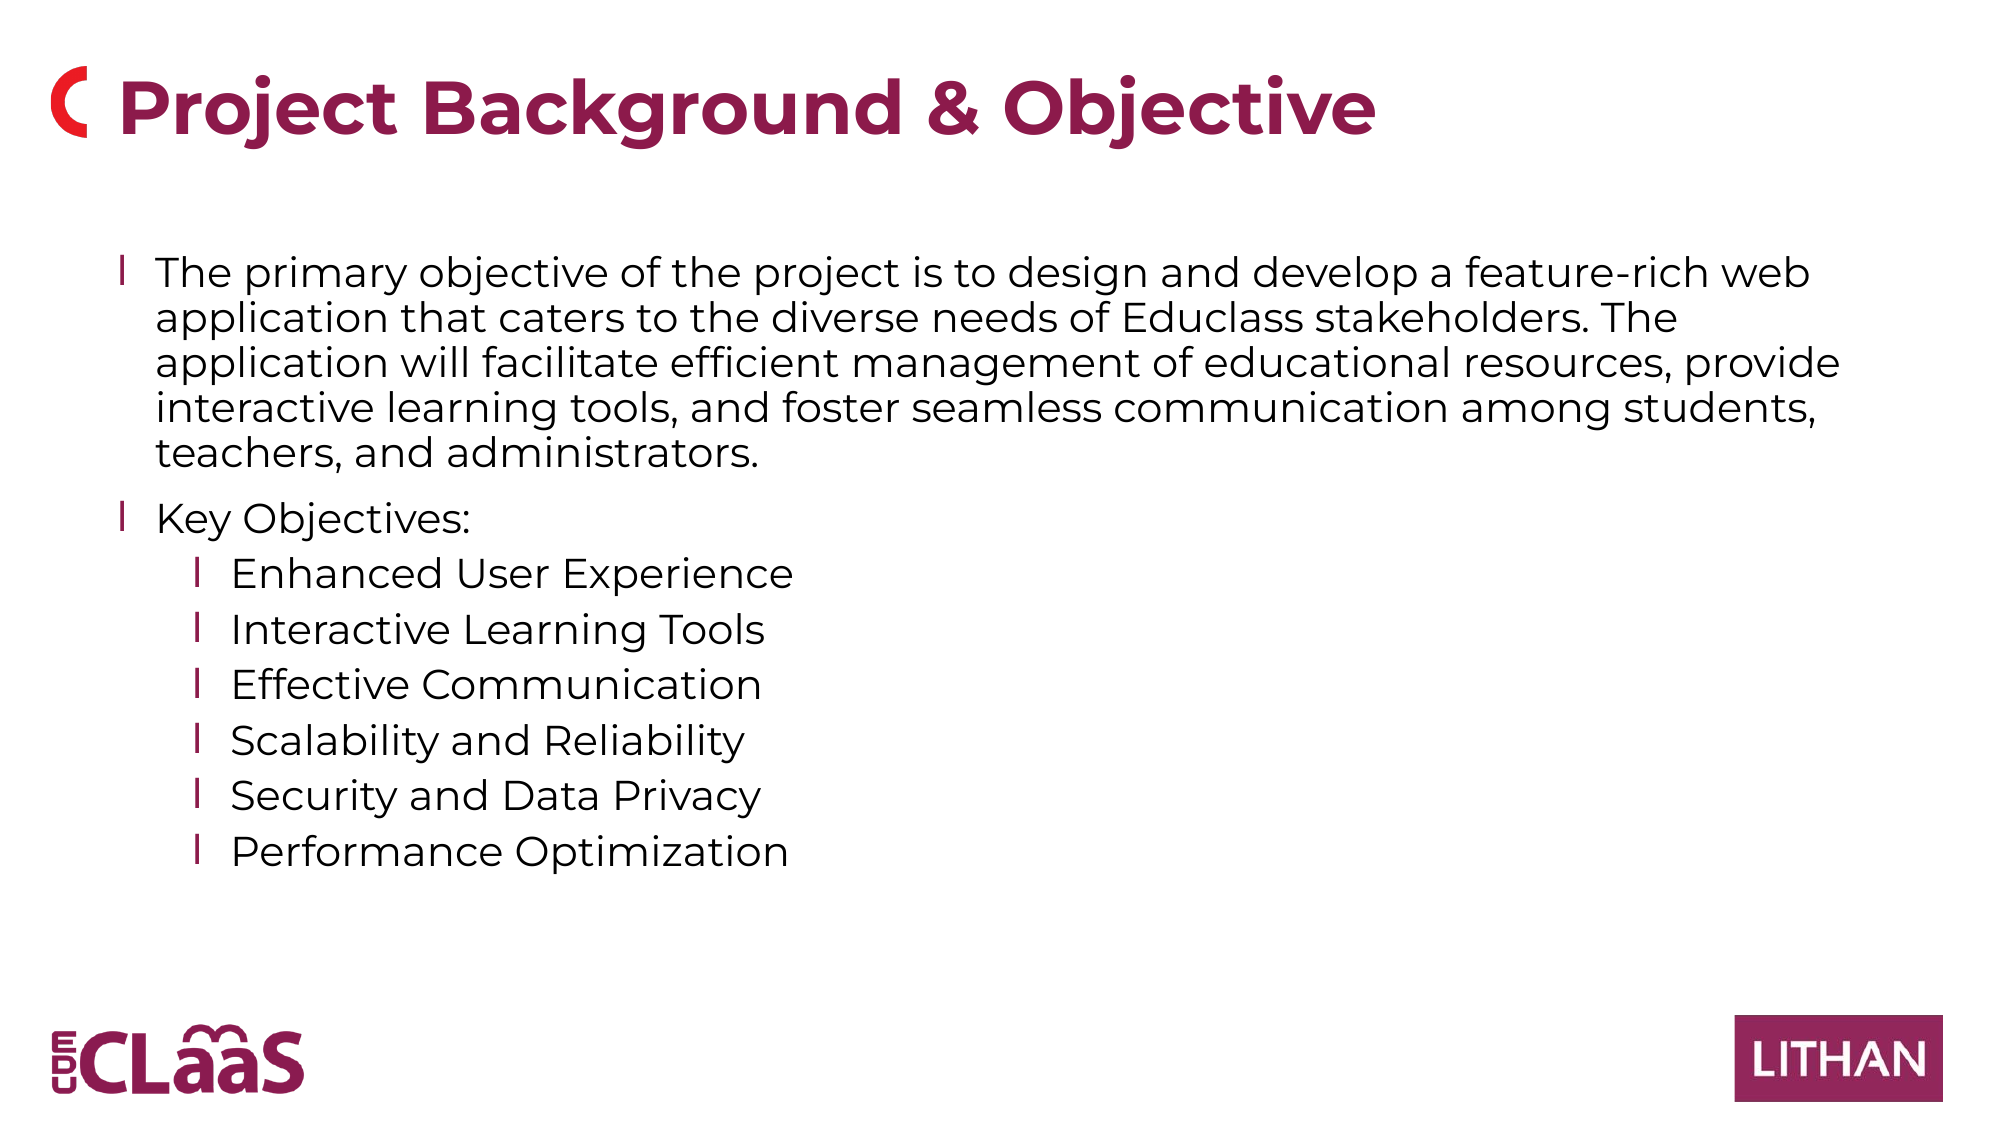

Project Background & Objective
The primary objective of the project is to design and develop a feature-rich web application that caters to the diverse needs of Educlass stakeholders. The application will facilitate efficient management of educational resources, provide interactive learning tools, and foster seamless communication among students, teachers, and administrators.
Key Objectives:
Enhanced User Experience
Interactive Learning Tools
Effective Communication
Scalability and Reliability
Security and Data Privacy
Performance Optimization